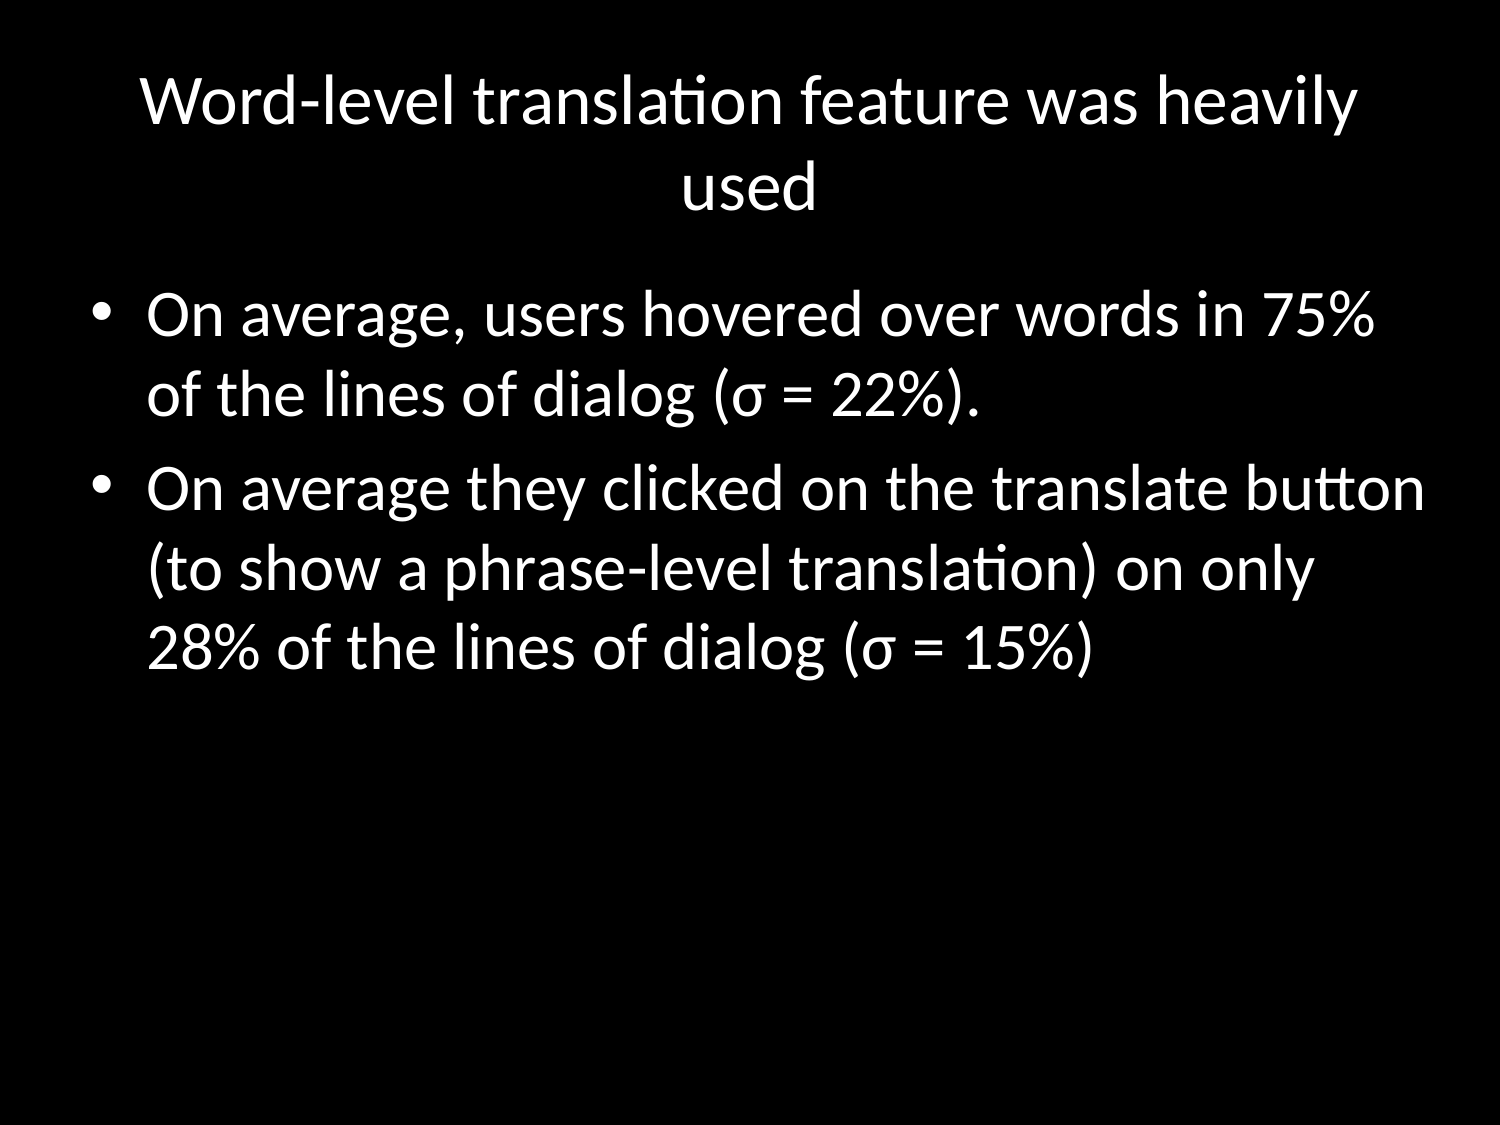

# Word-level translation feature was heavily used
On average, users hovered over words in 75% of the lines of dialog (σ = 22%).
On average they clicked on the translate button (to show a phrase-level translation) on only 28% of the lines of dialog (σ = 15%)